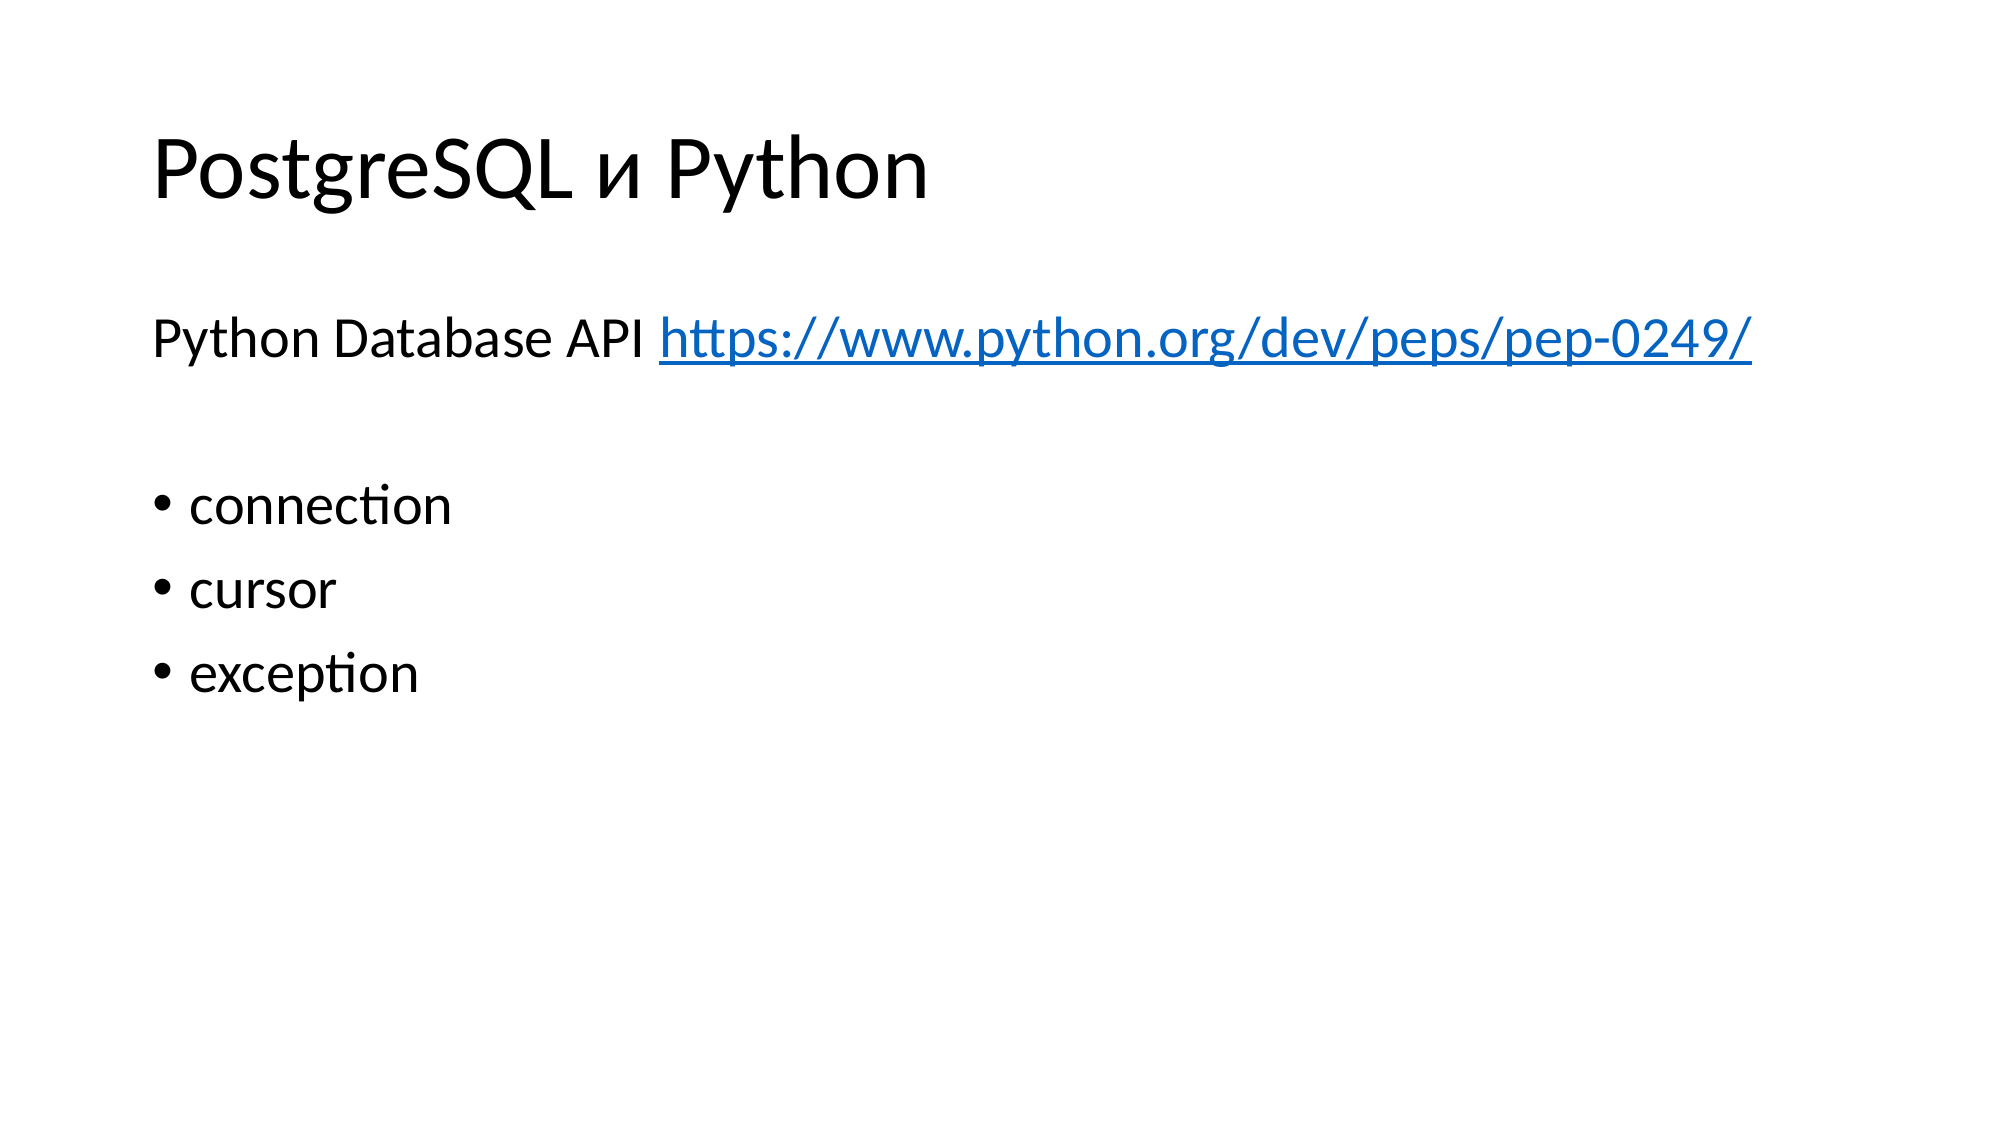

# PostgreSQL и Python
Python Database API https://www.python.org/dev/peps/pep-0249/

connection
cursor
exception